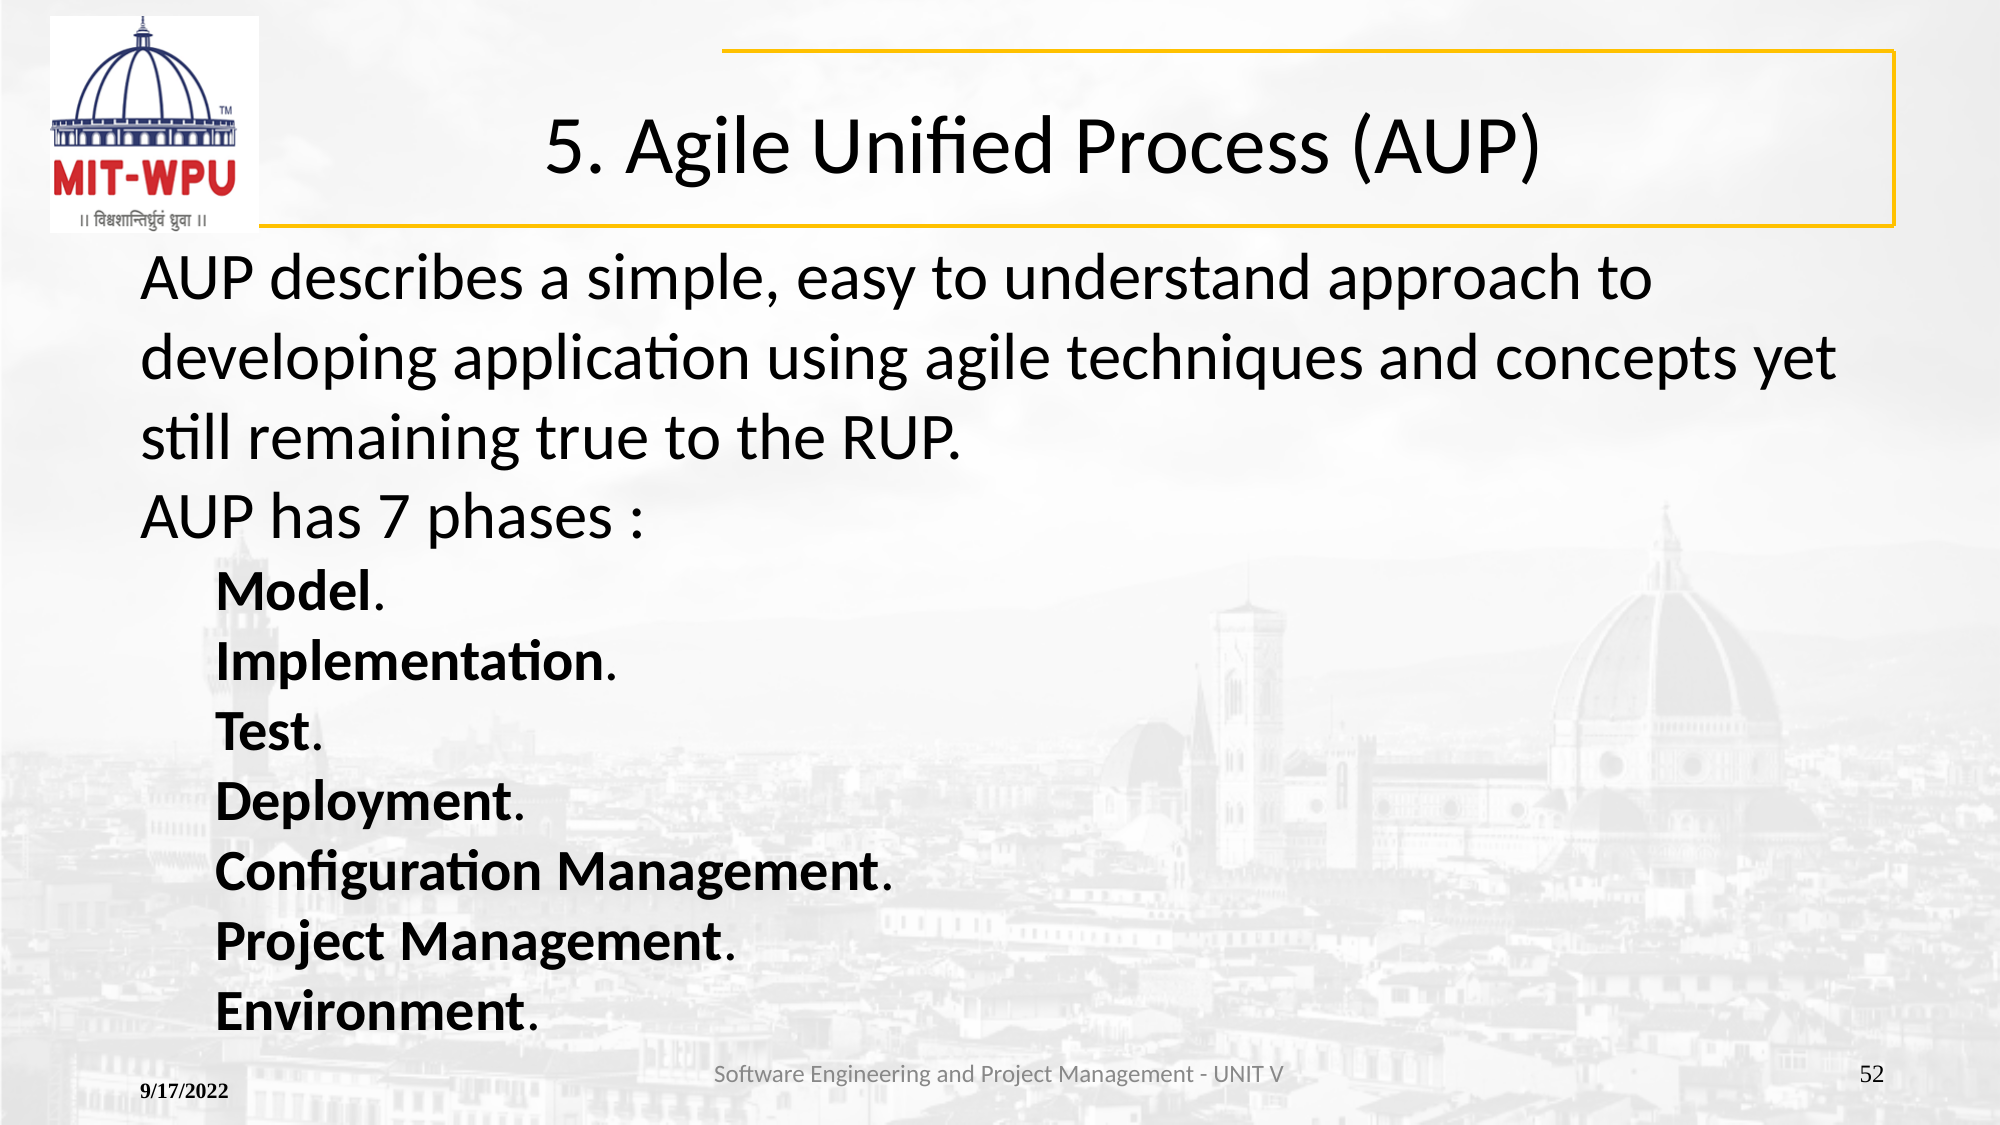

# 5. Agile Unified Process (AUP)
AUP describes a simple, easy to understand approach to developing application using agile techniques and concepts yet still remaining true to the RUP.
AUP has 7 phases :
Model.
Implementation.
Test.
Deployment.
Configuration Management.
Project Management.
Environment.

Software Engineering and Project Management - UNIT V
52
9/17/2022